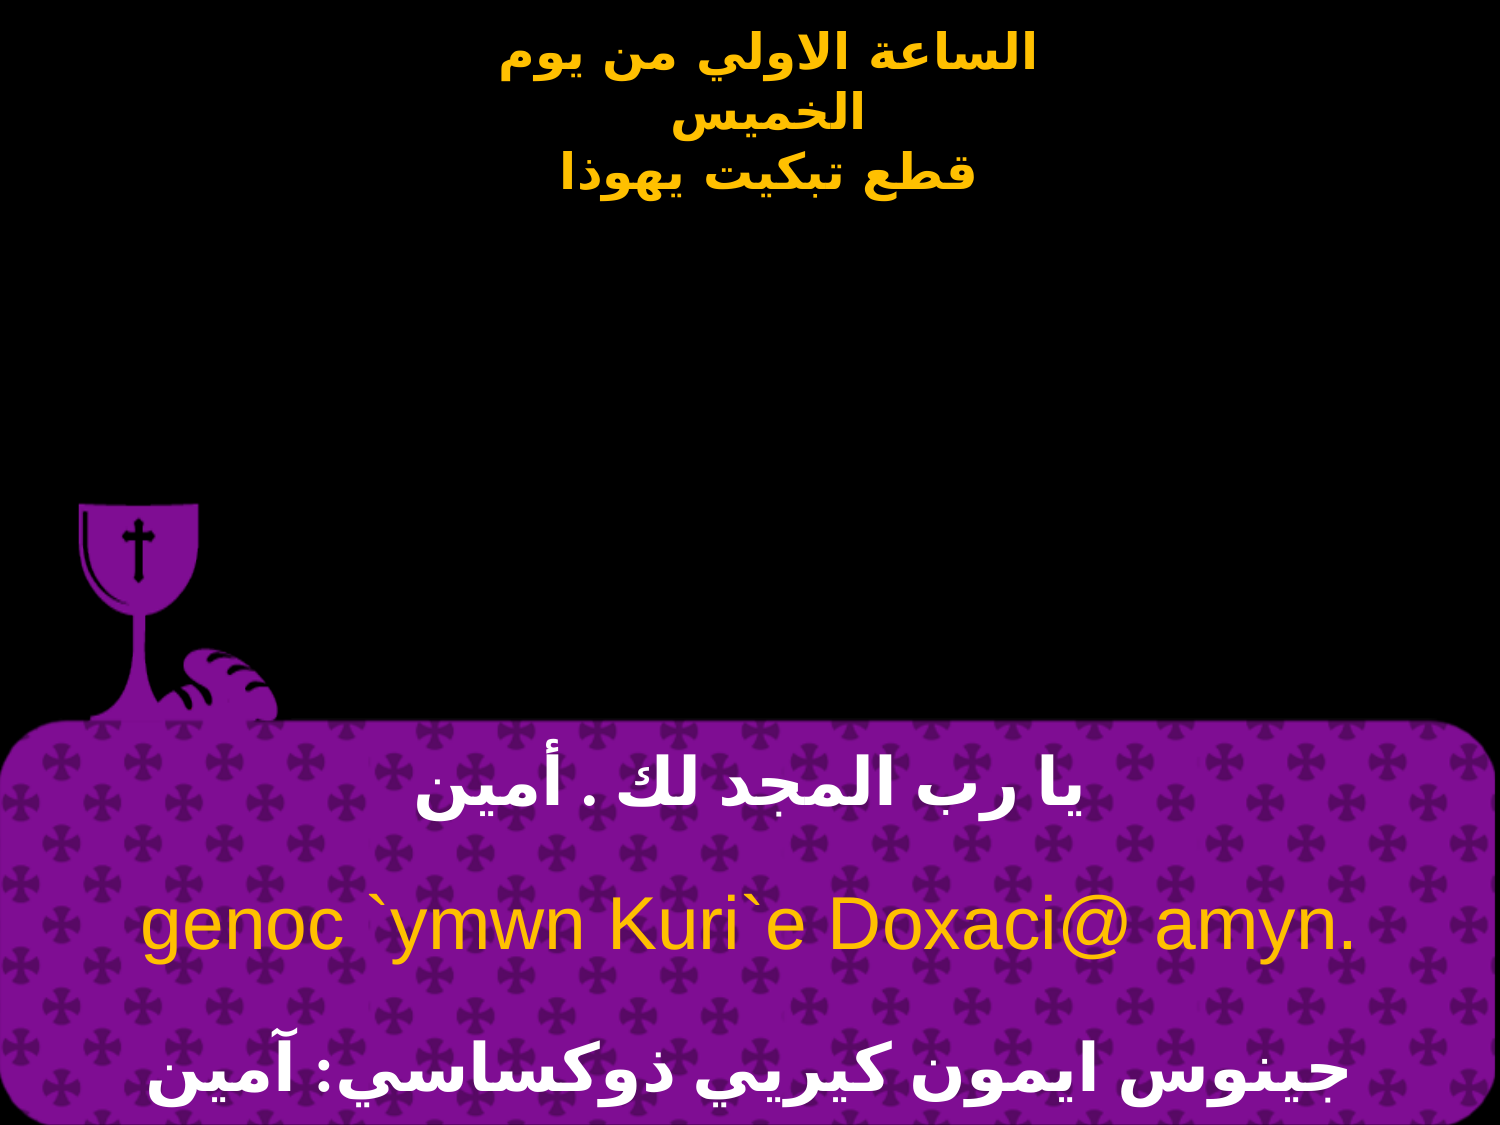

# يا رب المجد لك . أمين
genoc `ymwn Kuri`e Doxaci@ amyn.
جينوس ايمون كيريي ذوكساسي: آمين